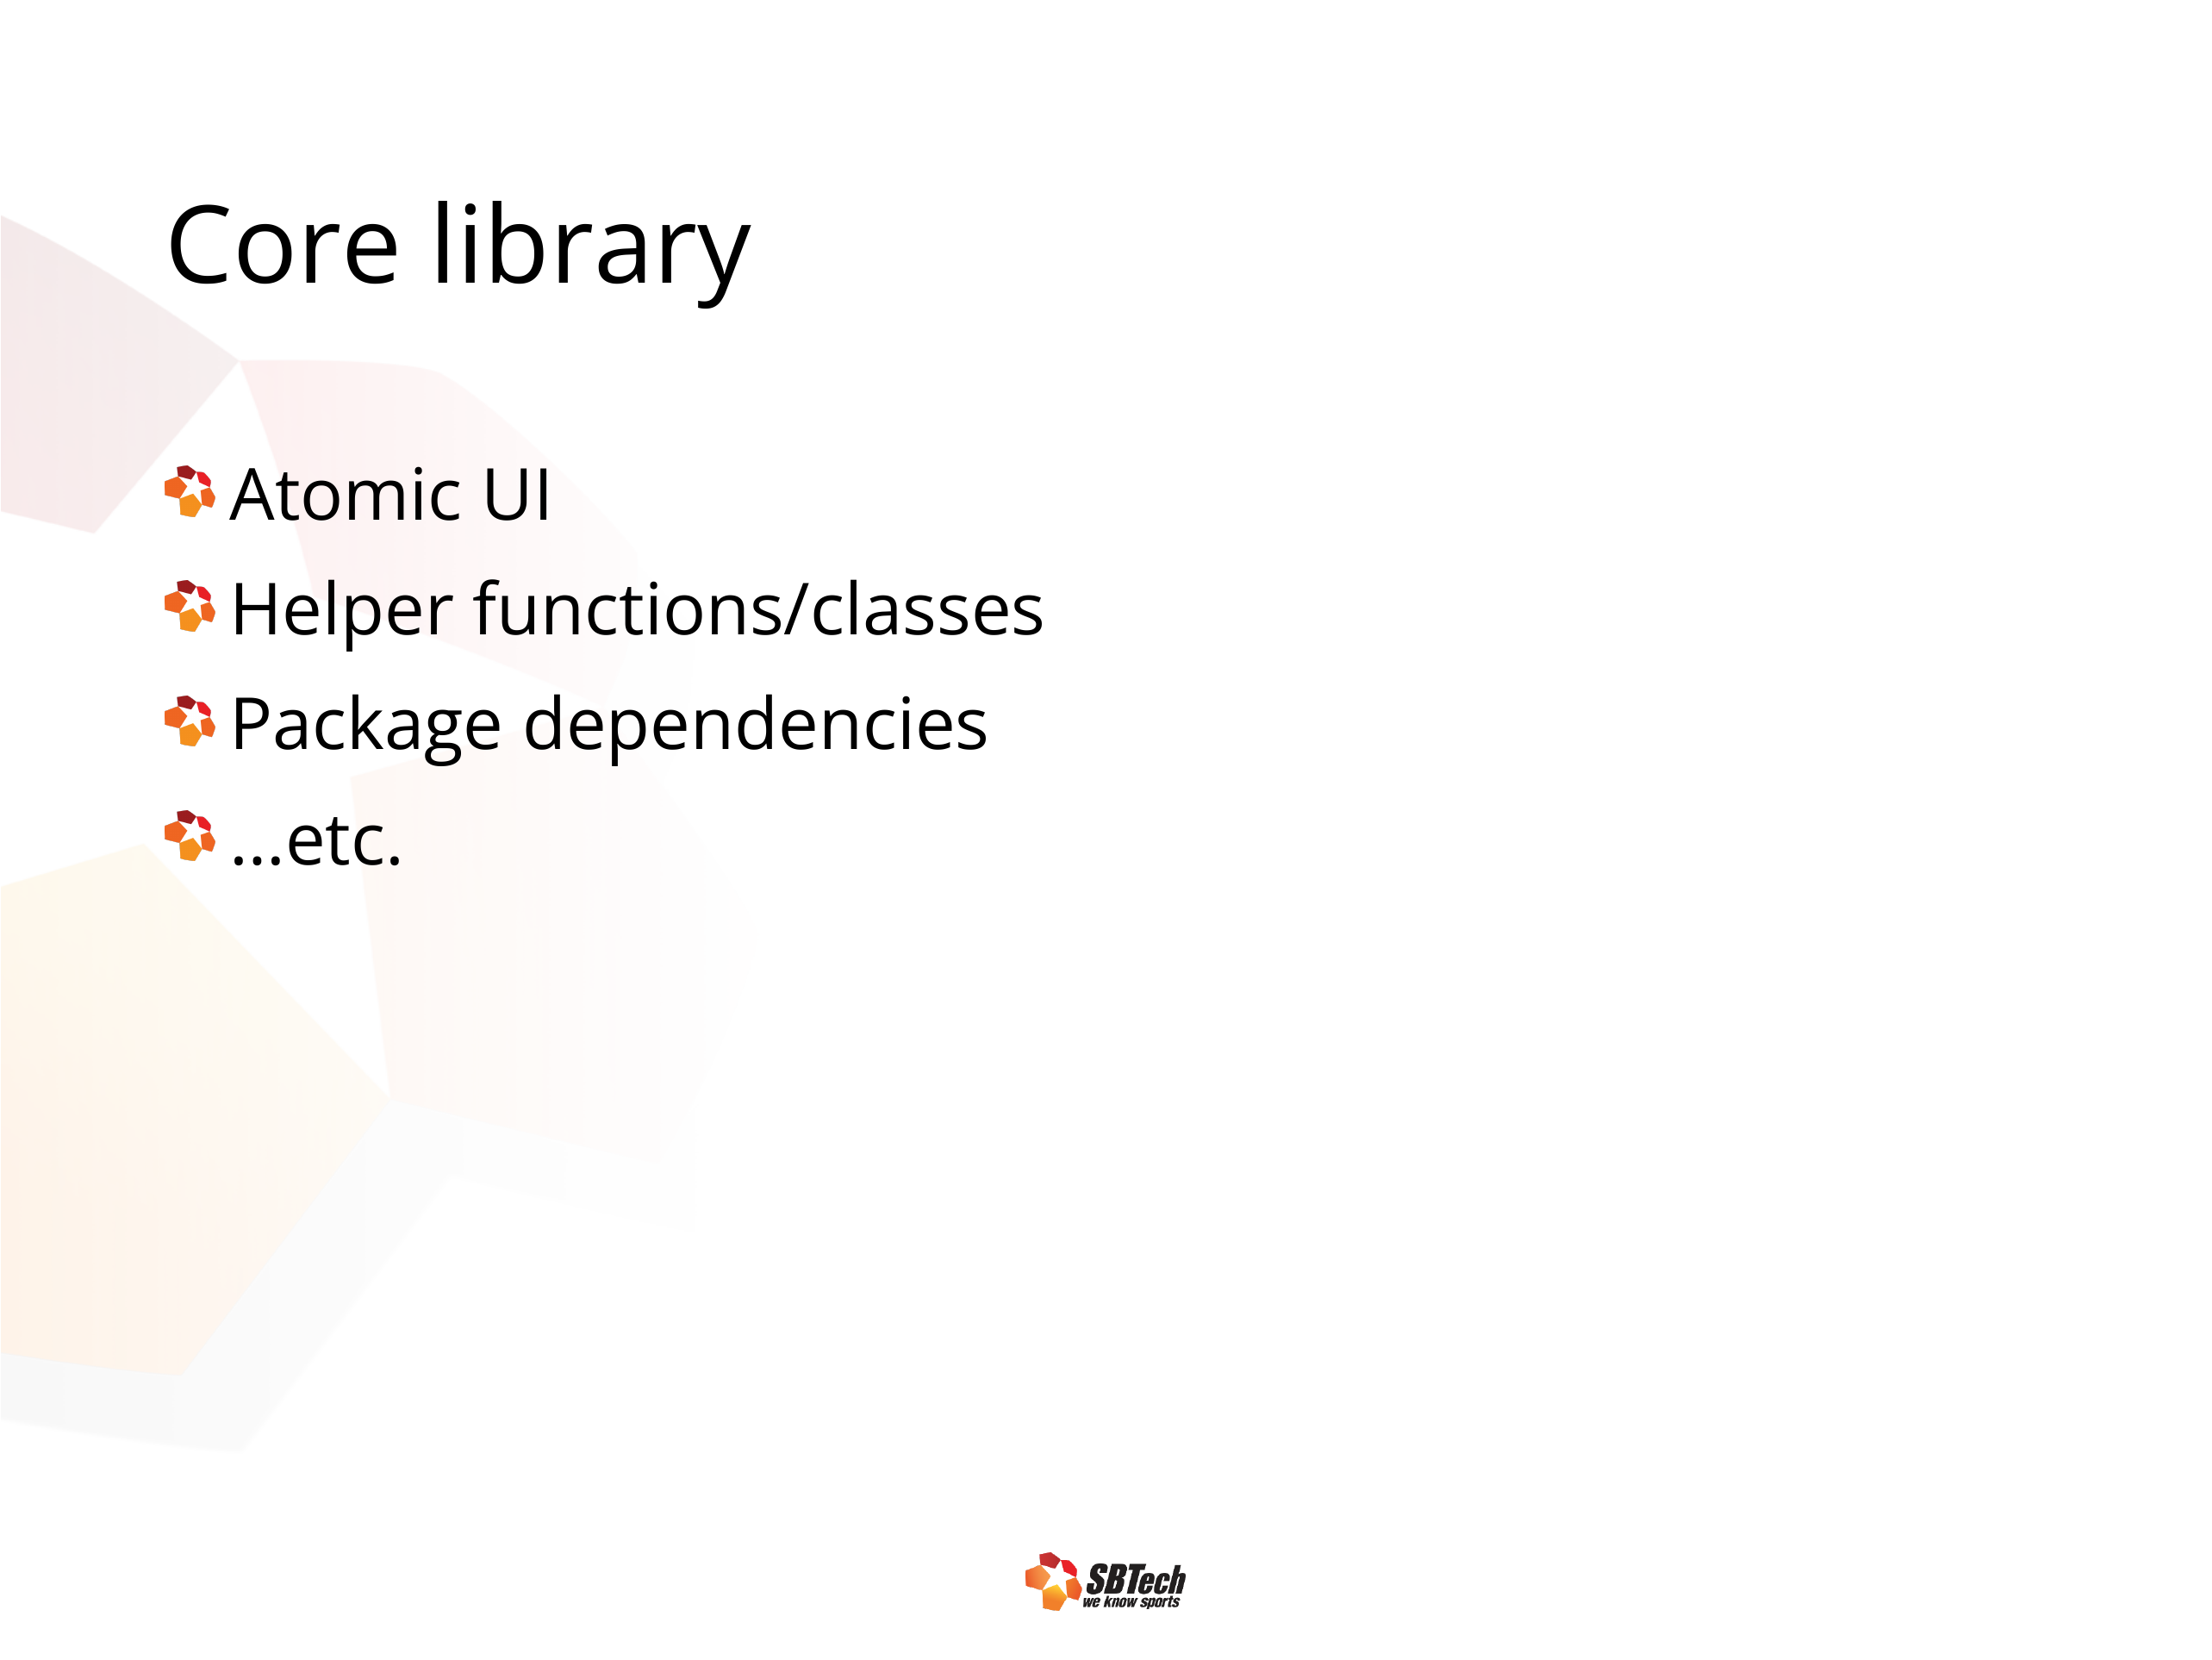

# Core library
Atomic UI
Helper functions/classes
Package dependencies
…etc.